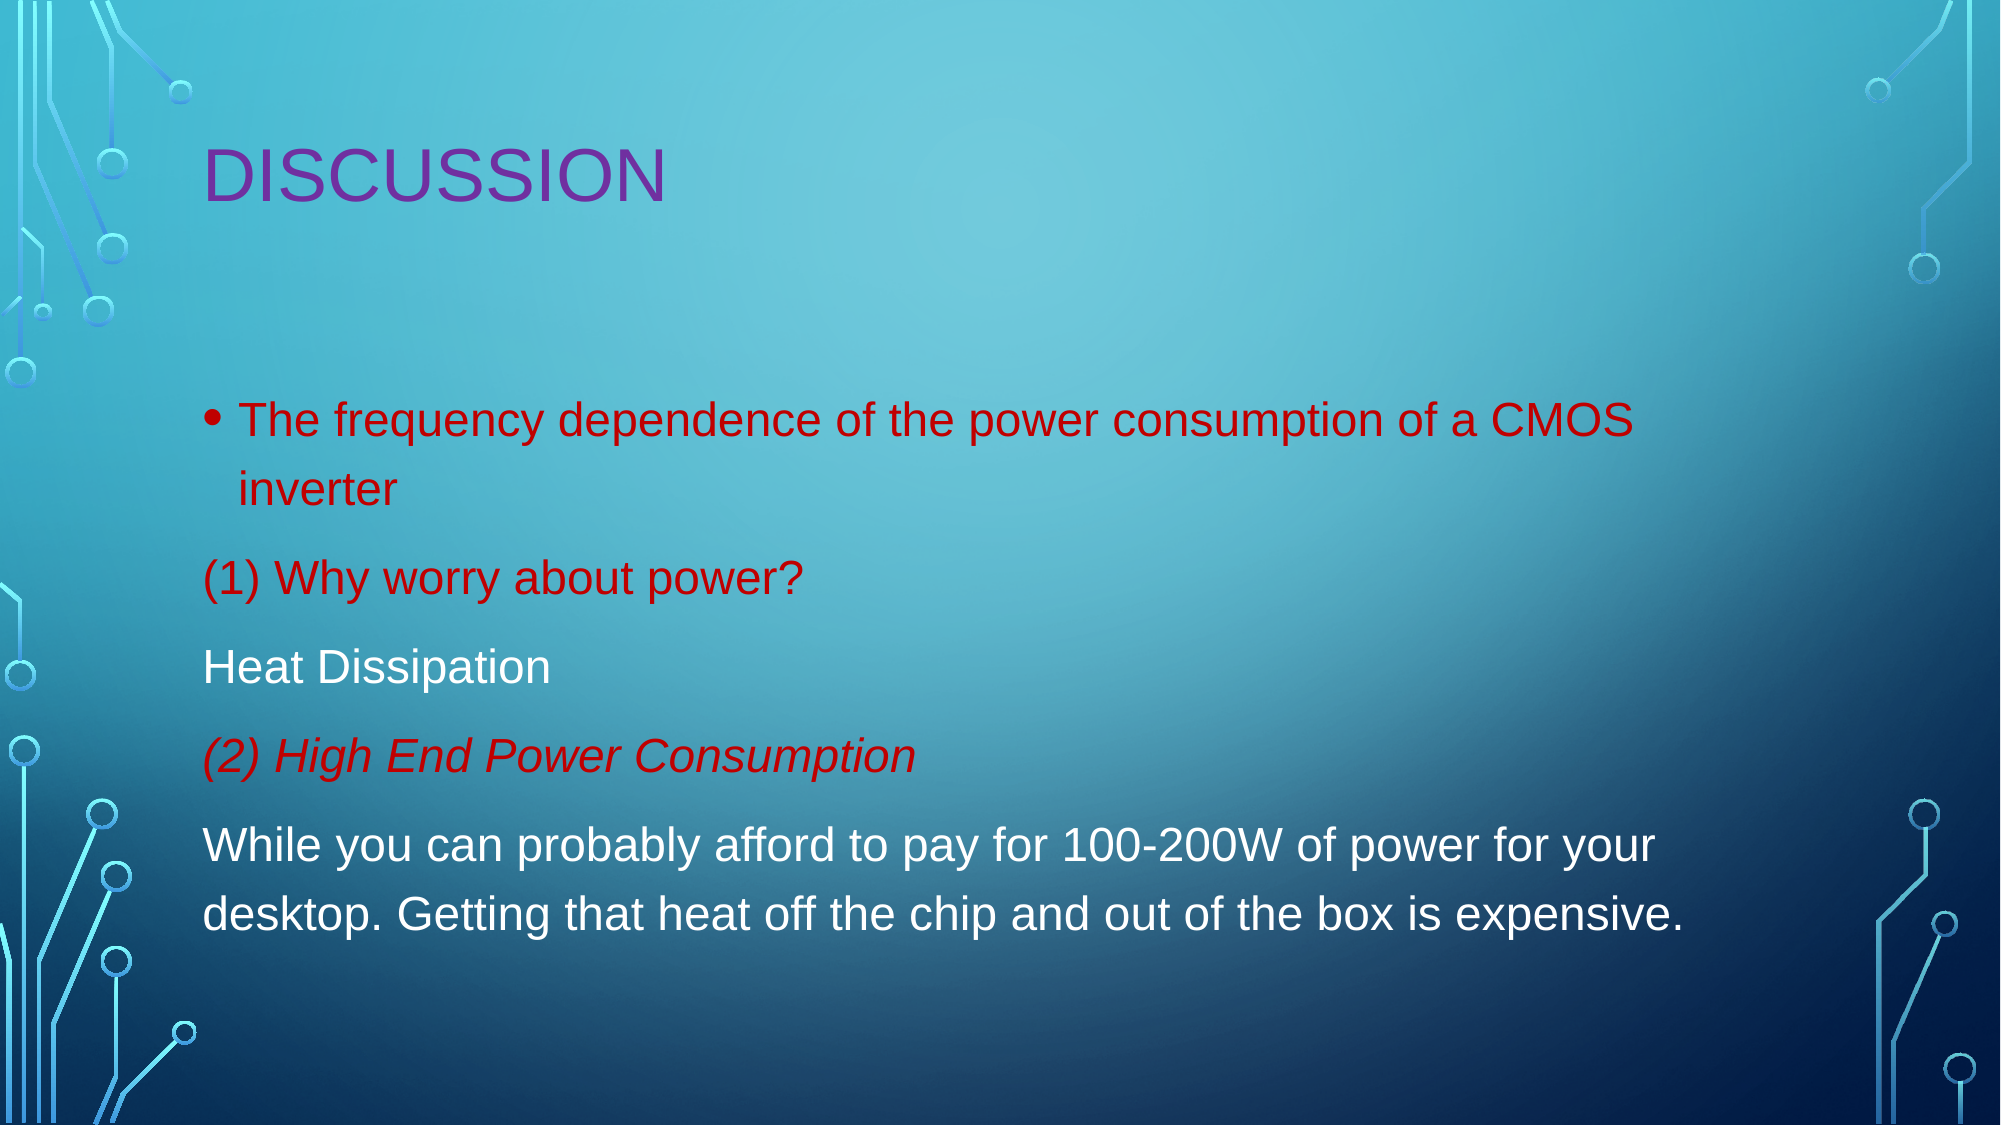

# Discussion
The frequency dependence of the power consumption of a CMOS inverter
(1) Why worry about power?
Heat Dissipation
(2) High End Power Consumption
While you can probably afford to pay for 100-200W of power for your desktop. Getting that heat off the chip and out of the box is expensive.